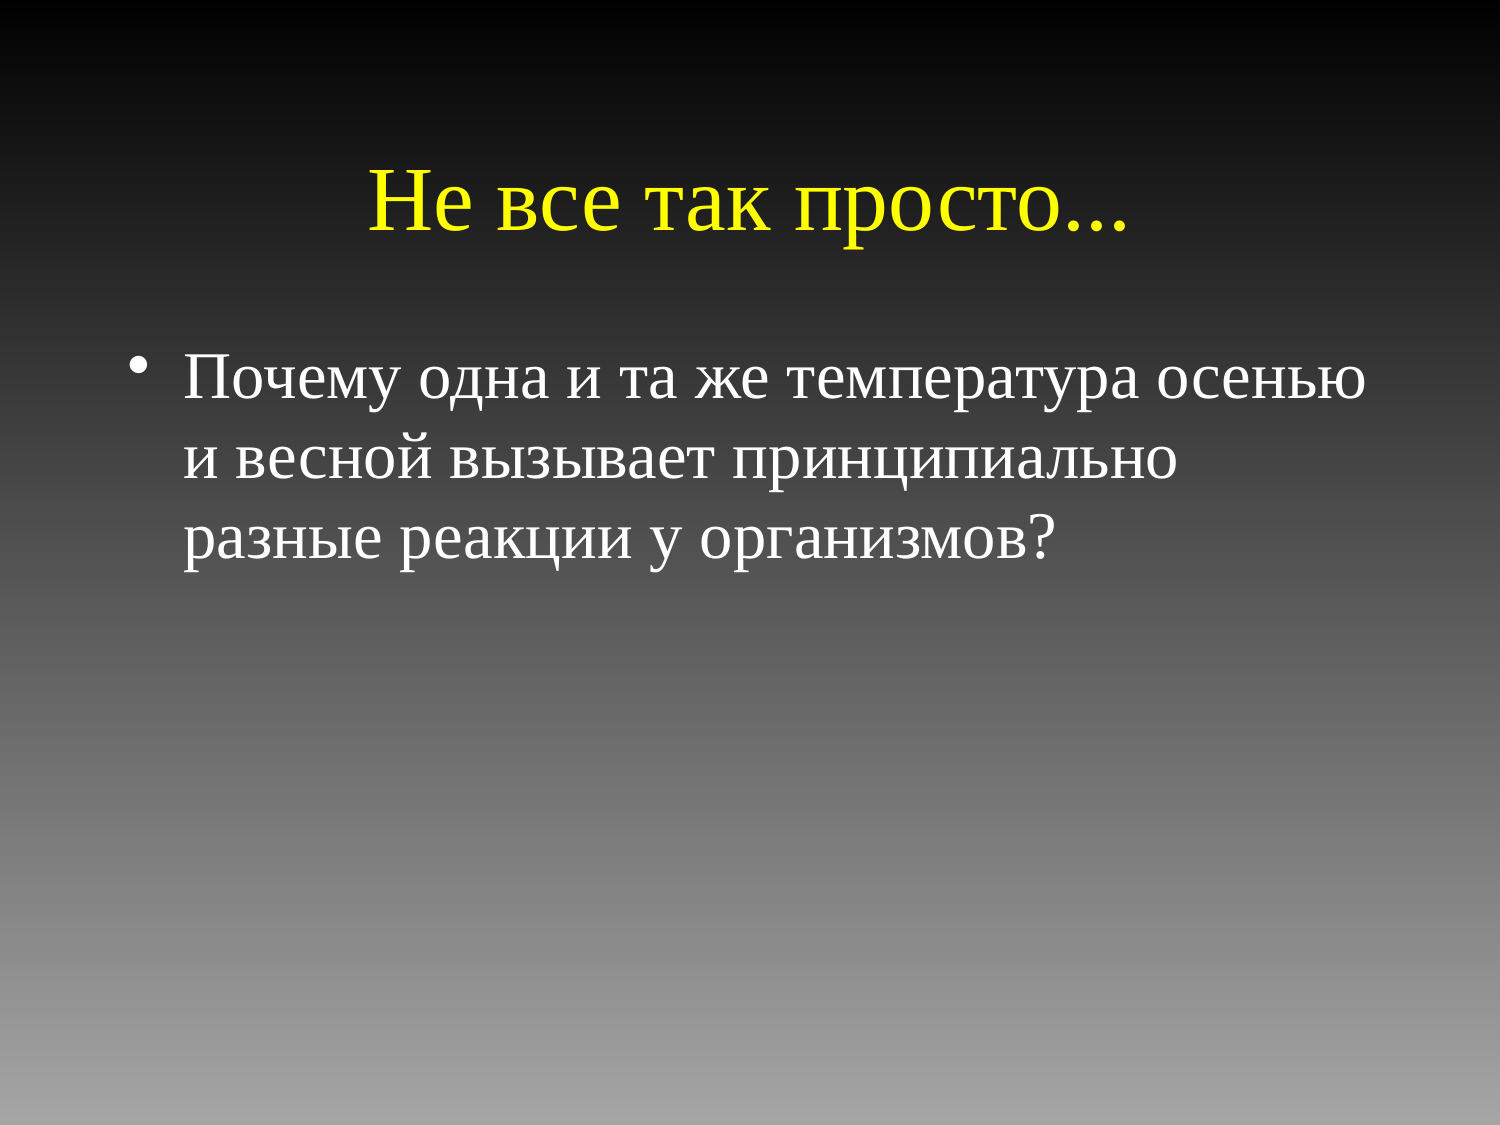

# Не все так просто...
Почему одна и та же температура осенью и весной вызывает принципиально разные реакции у организмов?